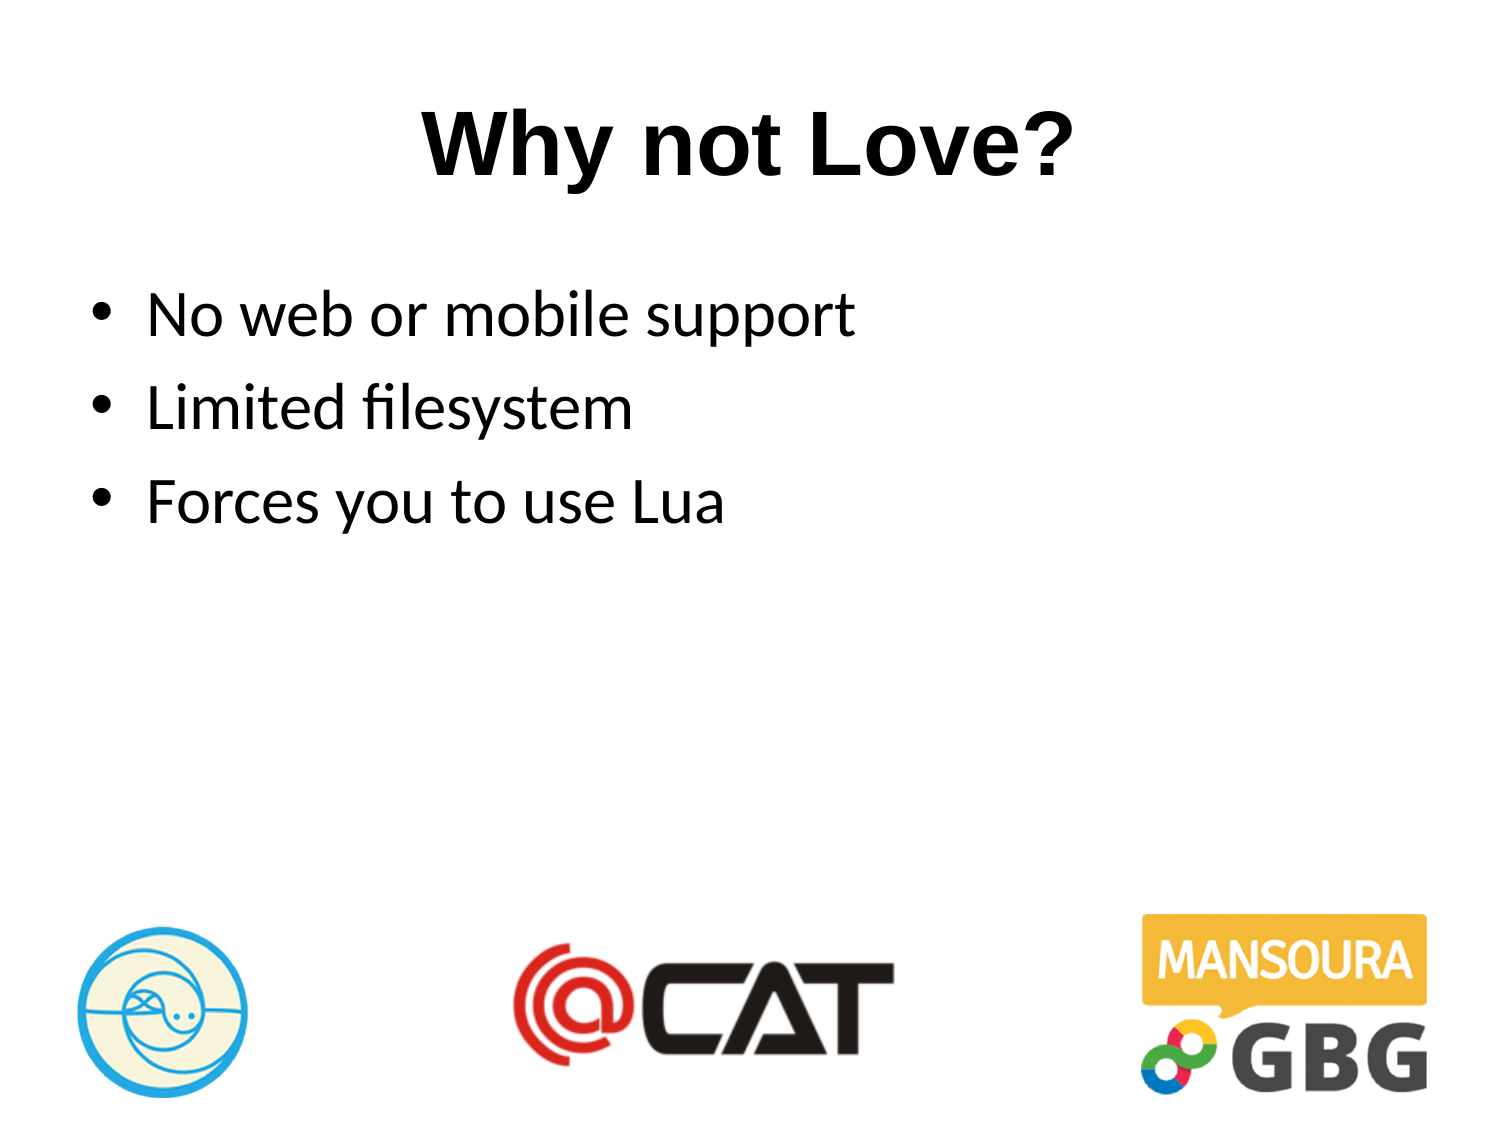

# Why not Love?
No web or mobile support
Limited filesystem
Forces you to use Lua